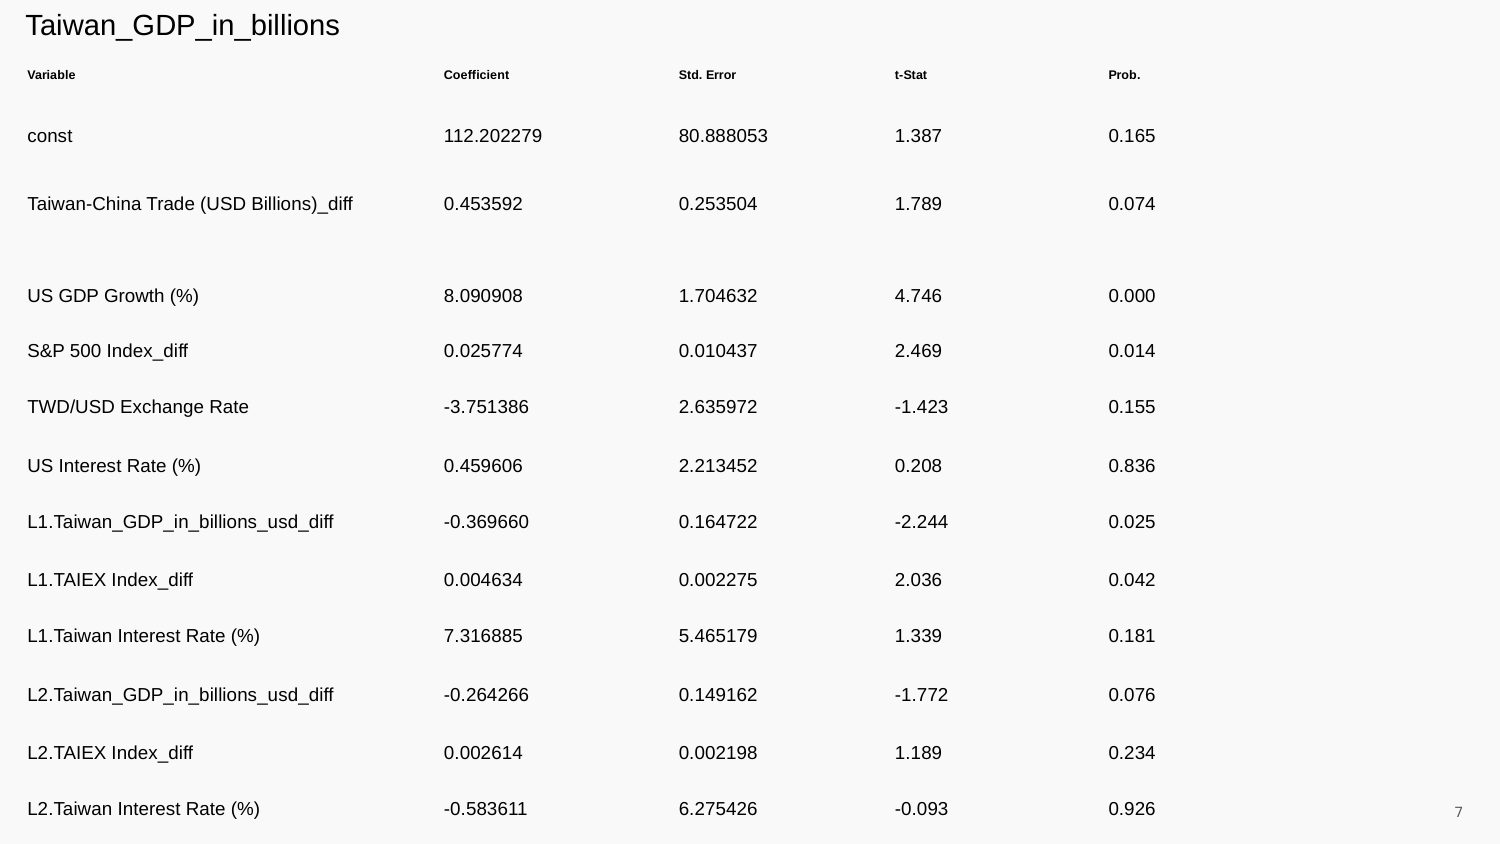

Taiwan_GDP_in_billions
| Variable | Coefficient | Std. Error | t-Stat | Prob. |
| --- | --- | --- | --- | --- |
| const | 112.202279 | 80.888053 | 1.387 | 0.165 |
| Taiwan-China Trade (USD Billions)\_diff | 0.453592 | 0.253504 | 1.789 | 0.074 |
| US GDP Growth (%) | 8.090908 | 1.704632 | 4.746 | 0.000 |
| S&P 500 Index\_diff | 0.025774 | 0.010437 | 2.469 | 0.014 |
| TWD/USD Exchange Rate | -3.751386 | 2.635972 | -1.423 | 0.155 |
| US Interest Rate (%) | 0.459606 | 2.213452 | 0.208 | 0.836 |
| L1.Taiwan\_GDP\_in\_billions\_usd\_diff | -0.369660 | 0.164722 | -2.244 | 0.025 |
| L1.TAIEX Index\_diff | 0.004634 | 0.002275 | 2.036 | 0.042 |
| L1.Taiwan Interest Rate (%) | 7.316885 | 5.465179 | 1.339 | 0.181 |
| L2.Taiwan\_GDP\_in\_billions\_usd\_diff | -0.264266 | 0.149162 | -1.772 | 0.076 |
| L2.TAIEX Index\_diff | 0.002614 | 0.002198 | 1.189 | 0.234 |
| L2.Taiwan Interest Rate (%) | -0.583611 | 6.275426 | -0.093 | 0.926 |